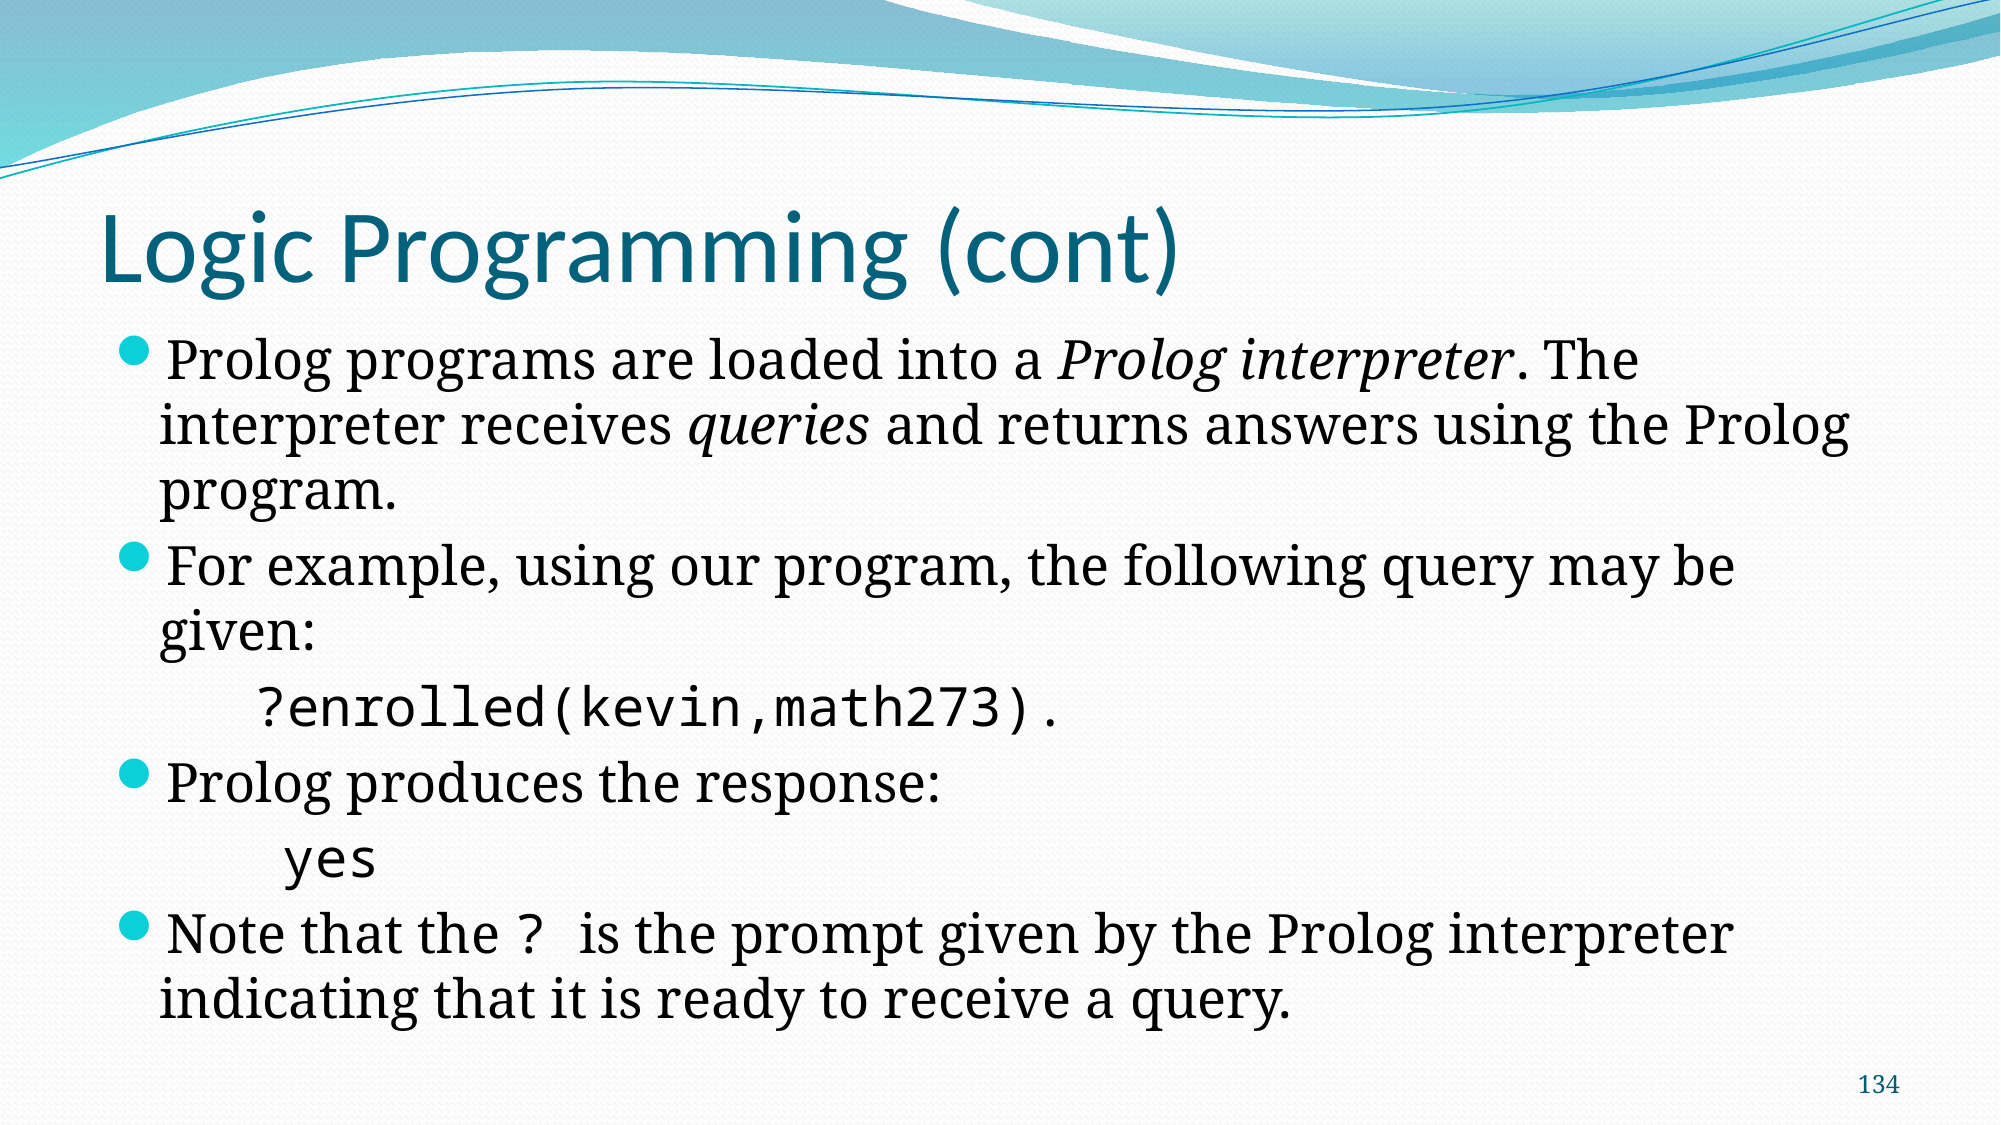

# Logic Programming (cont)
Prolog programs are loaded into a Prolog interpreter. The interpreter receives queries and returns answers using the Prolog program.
For example, using our program, the following query may be given:
          ?enrolled(kevin,math273).
Prolog produces the response:
            yes
Note that the ? is the prompt given by the Prolog interpreter indicating that it is ready to receive a query.
134